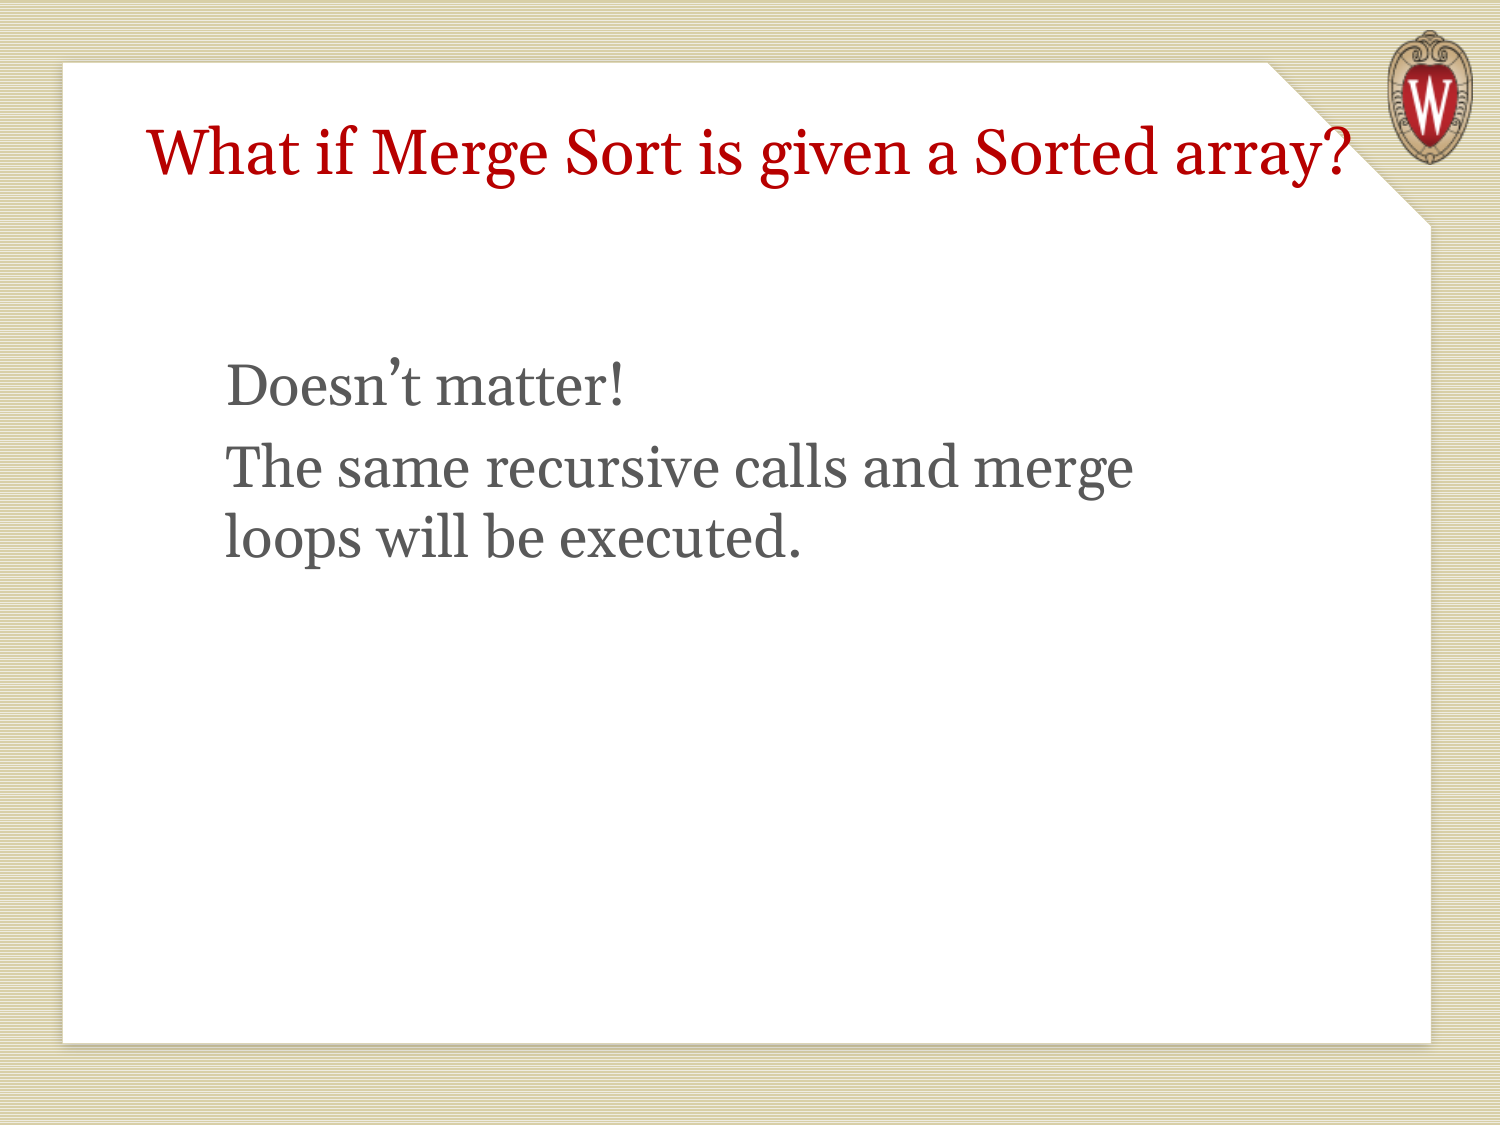

# What if Merge Sort is given a Sorted array?
Doesn’t matter!
The same recursive calls and merge loops will be executed.